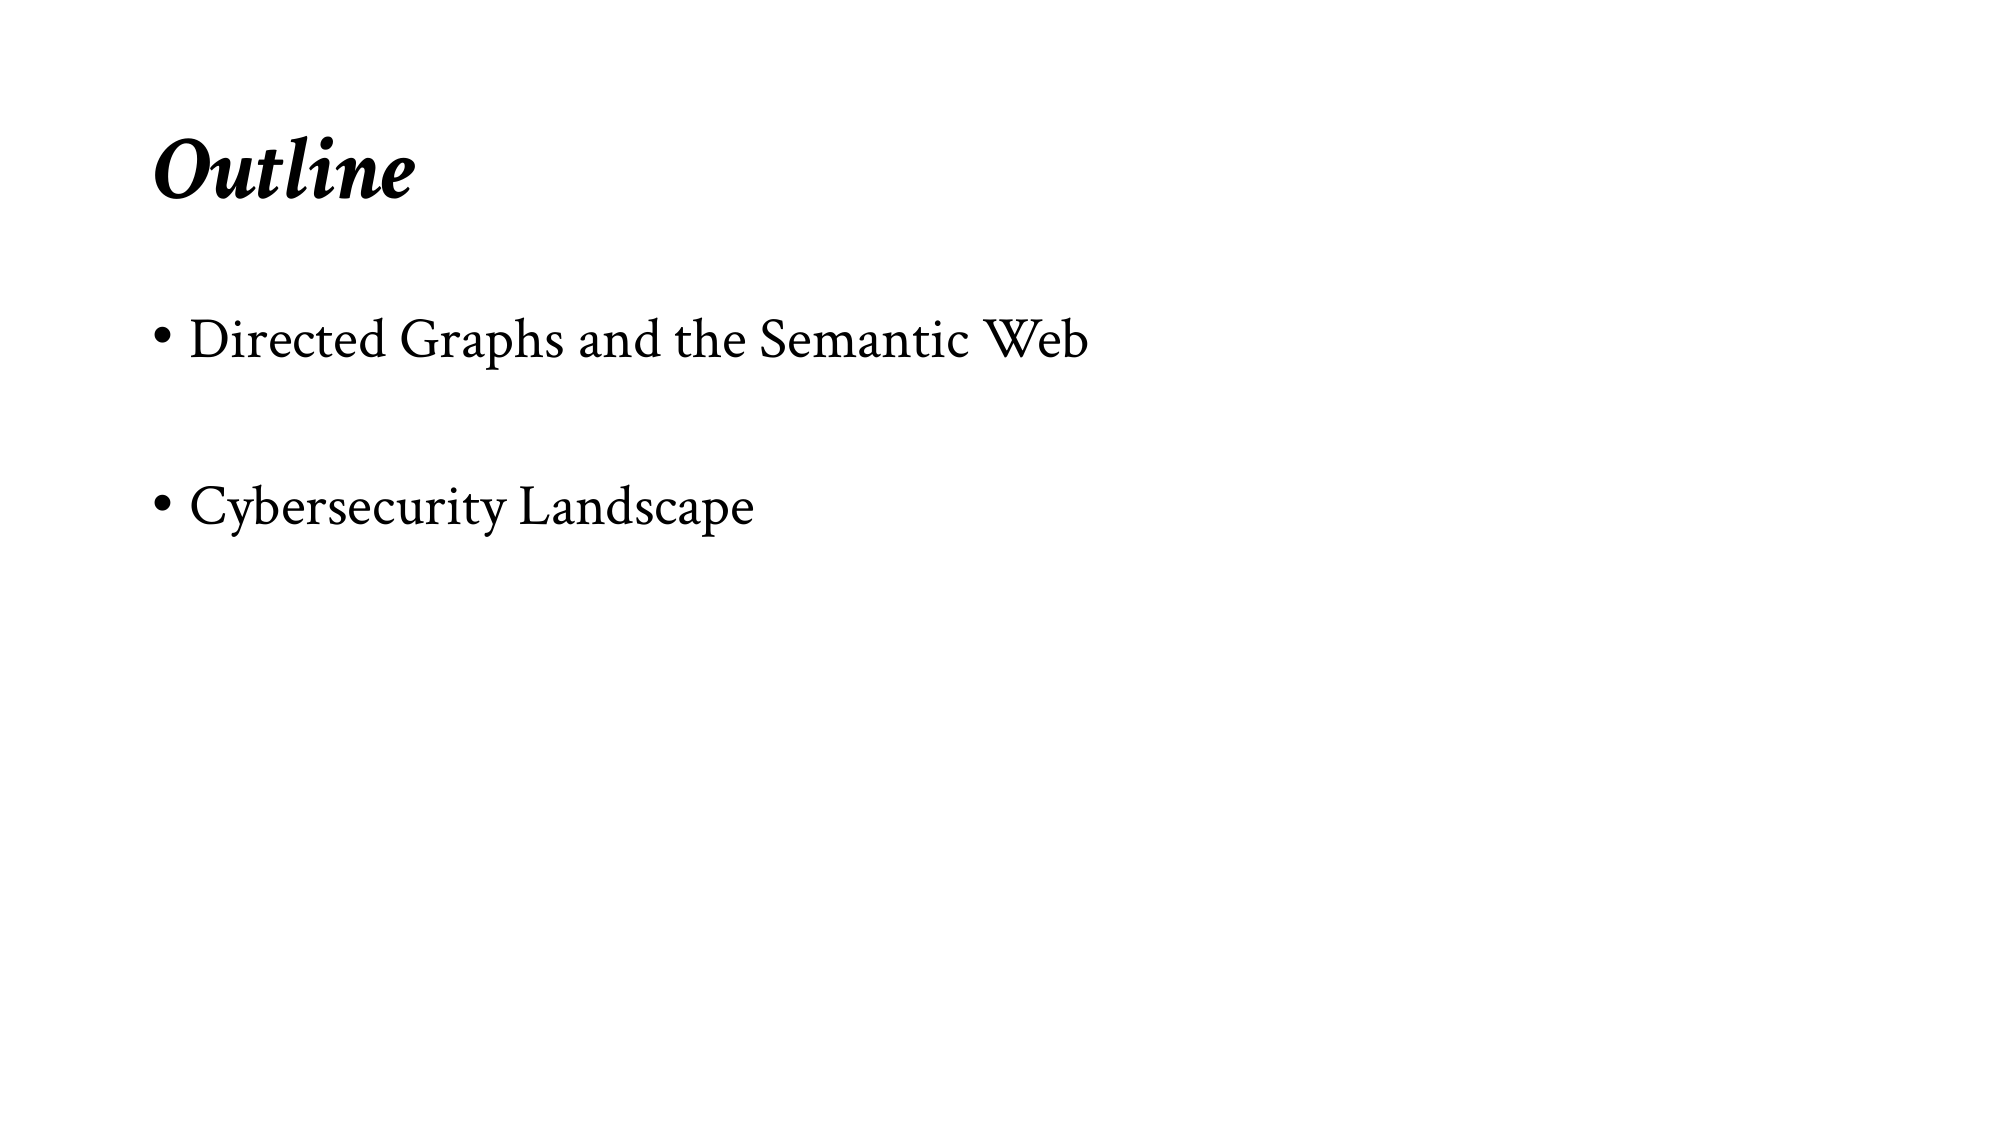

# Outline
Directed Graphs and the Semantic Web

Cybersecurity Landscape